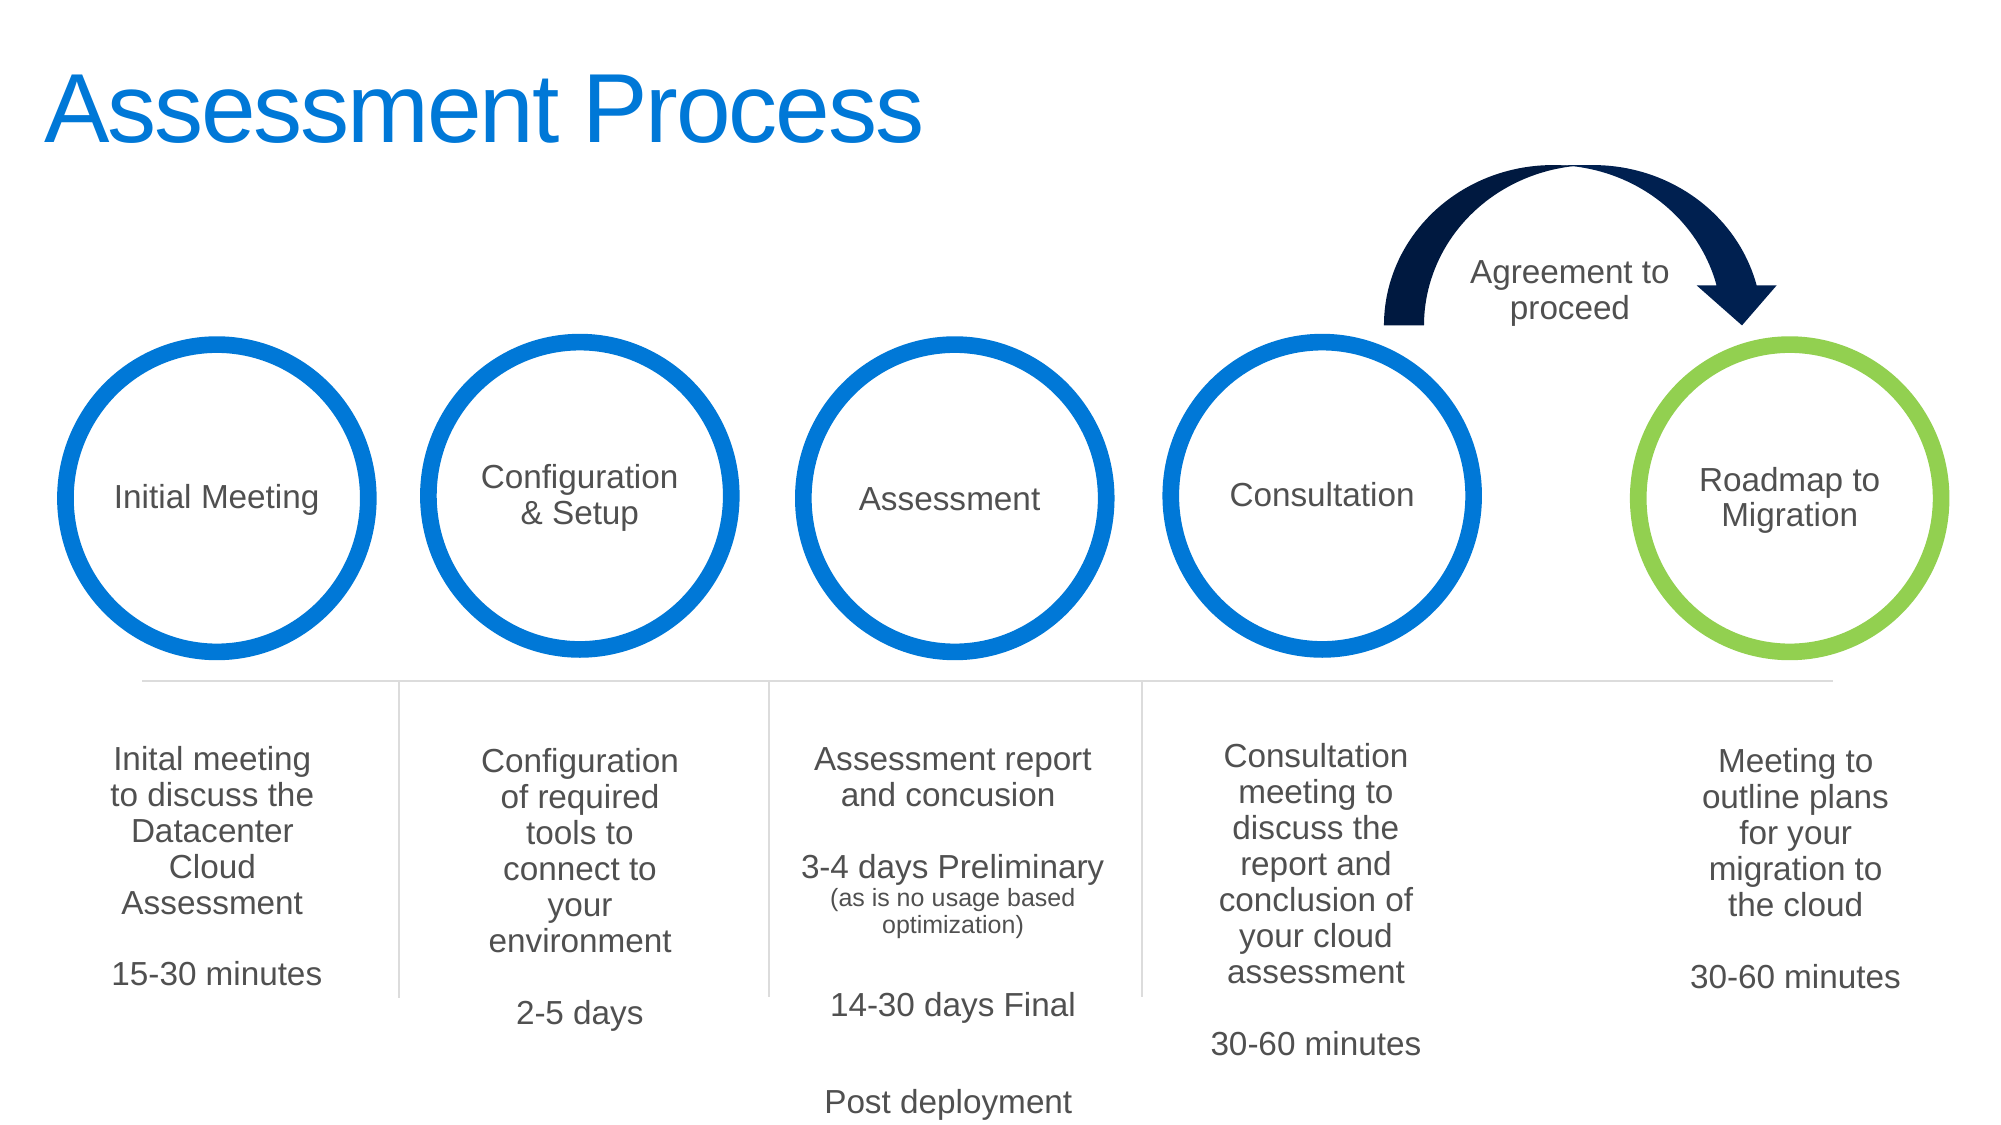

# Assessment Process

Agreement to proceed

Roadmap to Migration
Meeting to outline plans for your migration to the cloud
30-60 minutes

Consultation

Configuration & Setup

Assessment

Initial Meeting
Consultation meeting to discuss the report and conclusion of your cloud assessment
30-60 minutes
Inital meeting to discuss the Datacenter Cloud Assessment
 15-30 minutes
Assessment report and concusion
3-4 days Preliminary (as is no usage based optimization)
14-30 days Final

Post deployment
Configuration of required tools to connect to your environment
 2-5 days